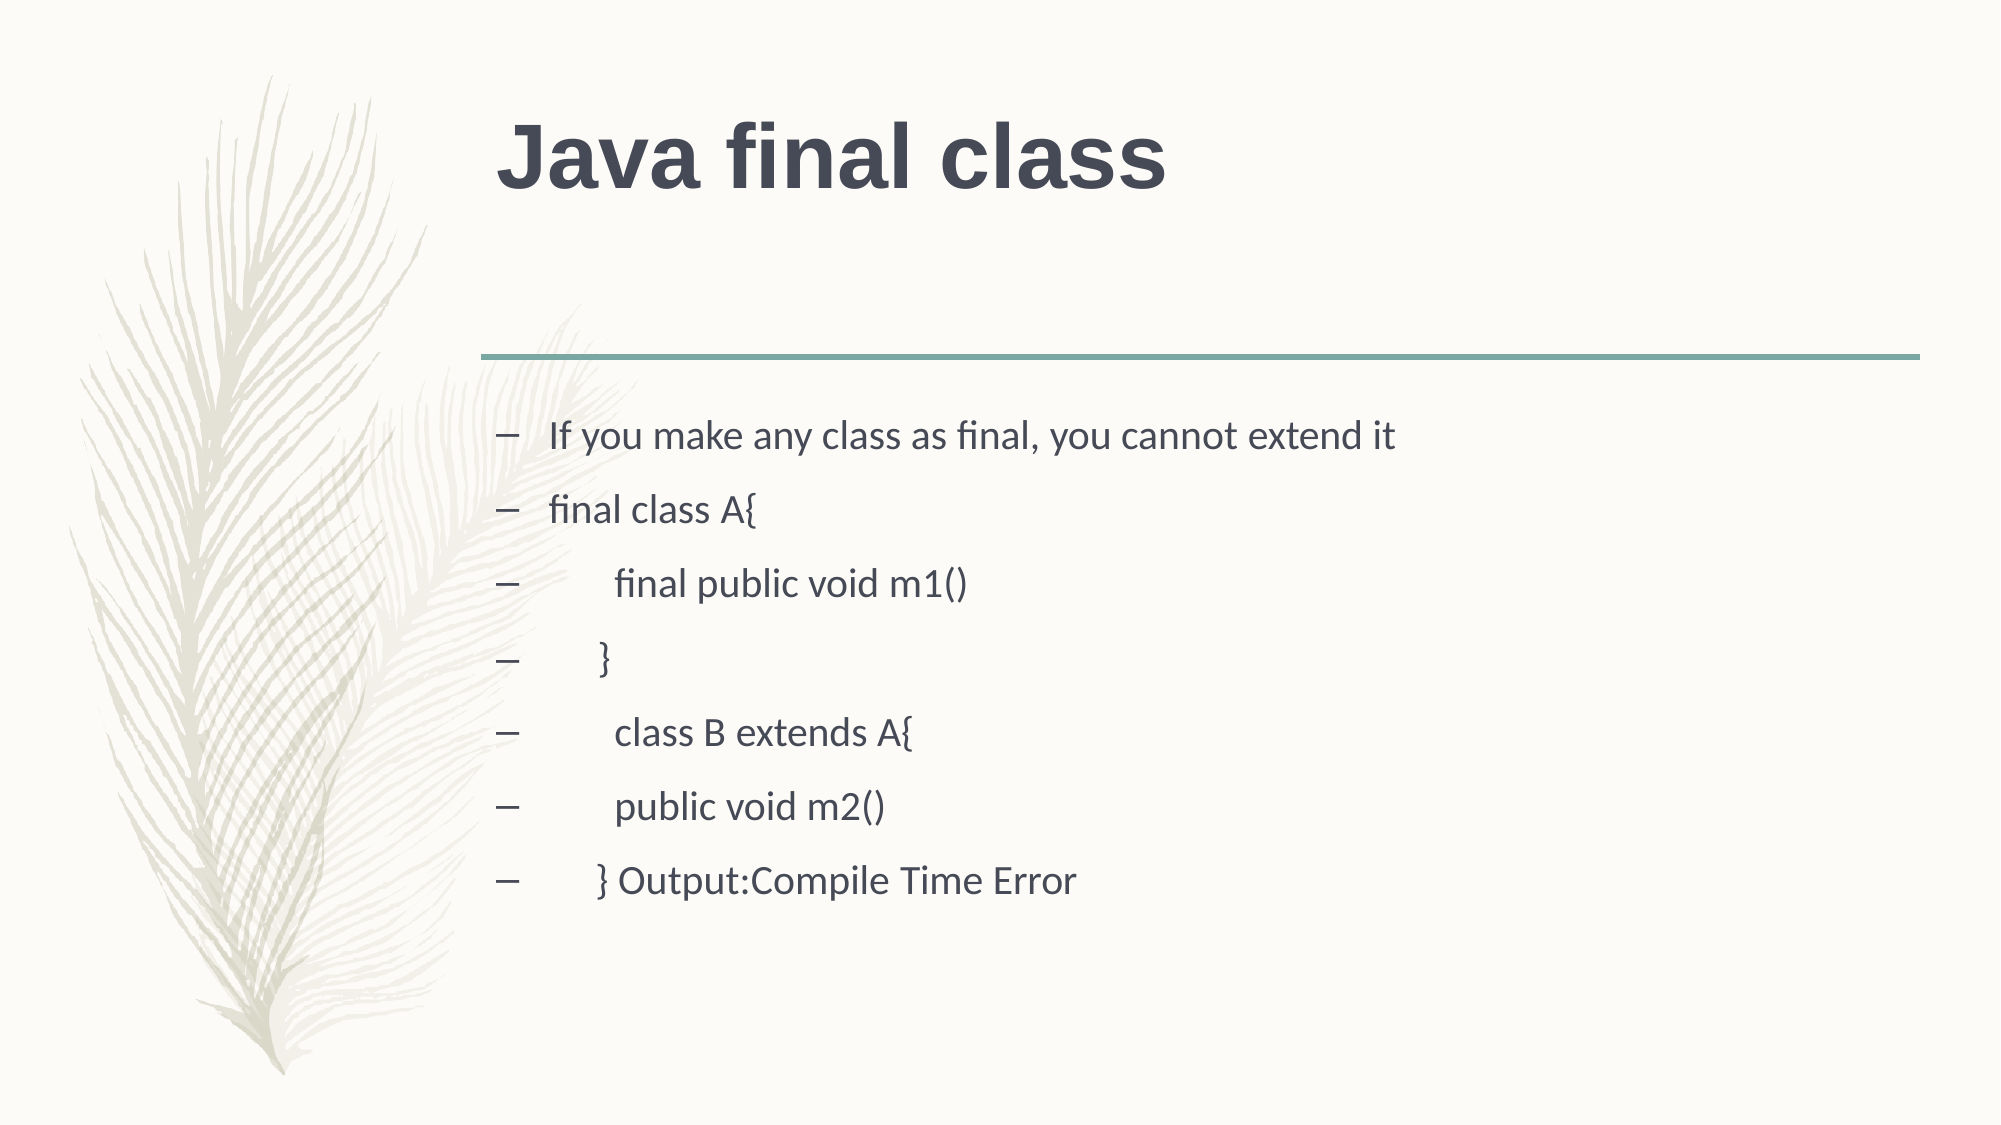

# Java final class
If you make any class as final, you cannot extend it
final class A{
final public void m1()
–	}
class B extends A{
public void m2()
} Output:Compile Time Error